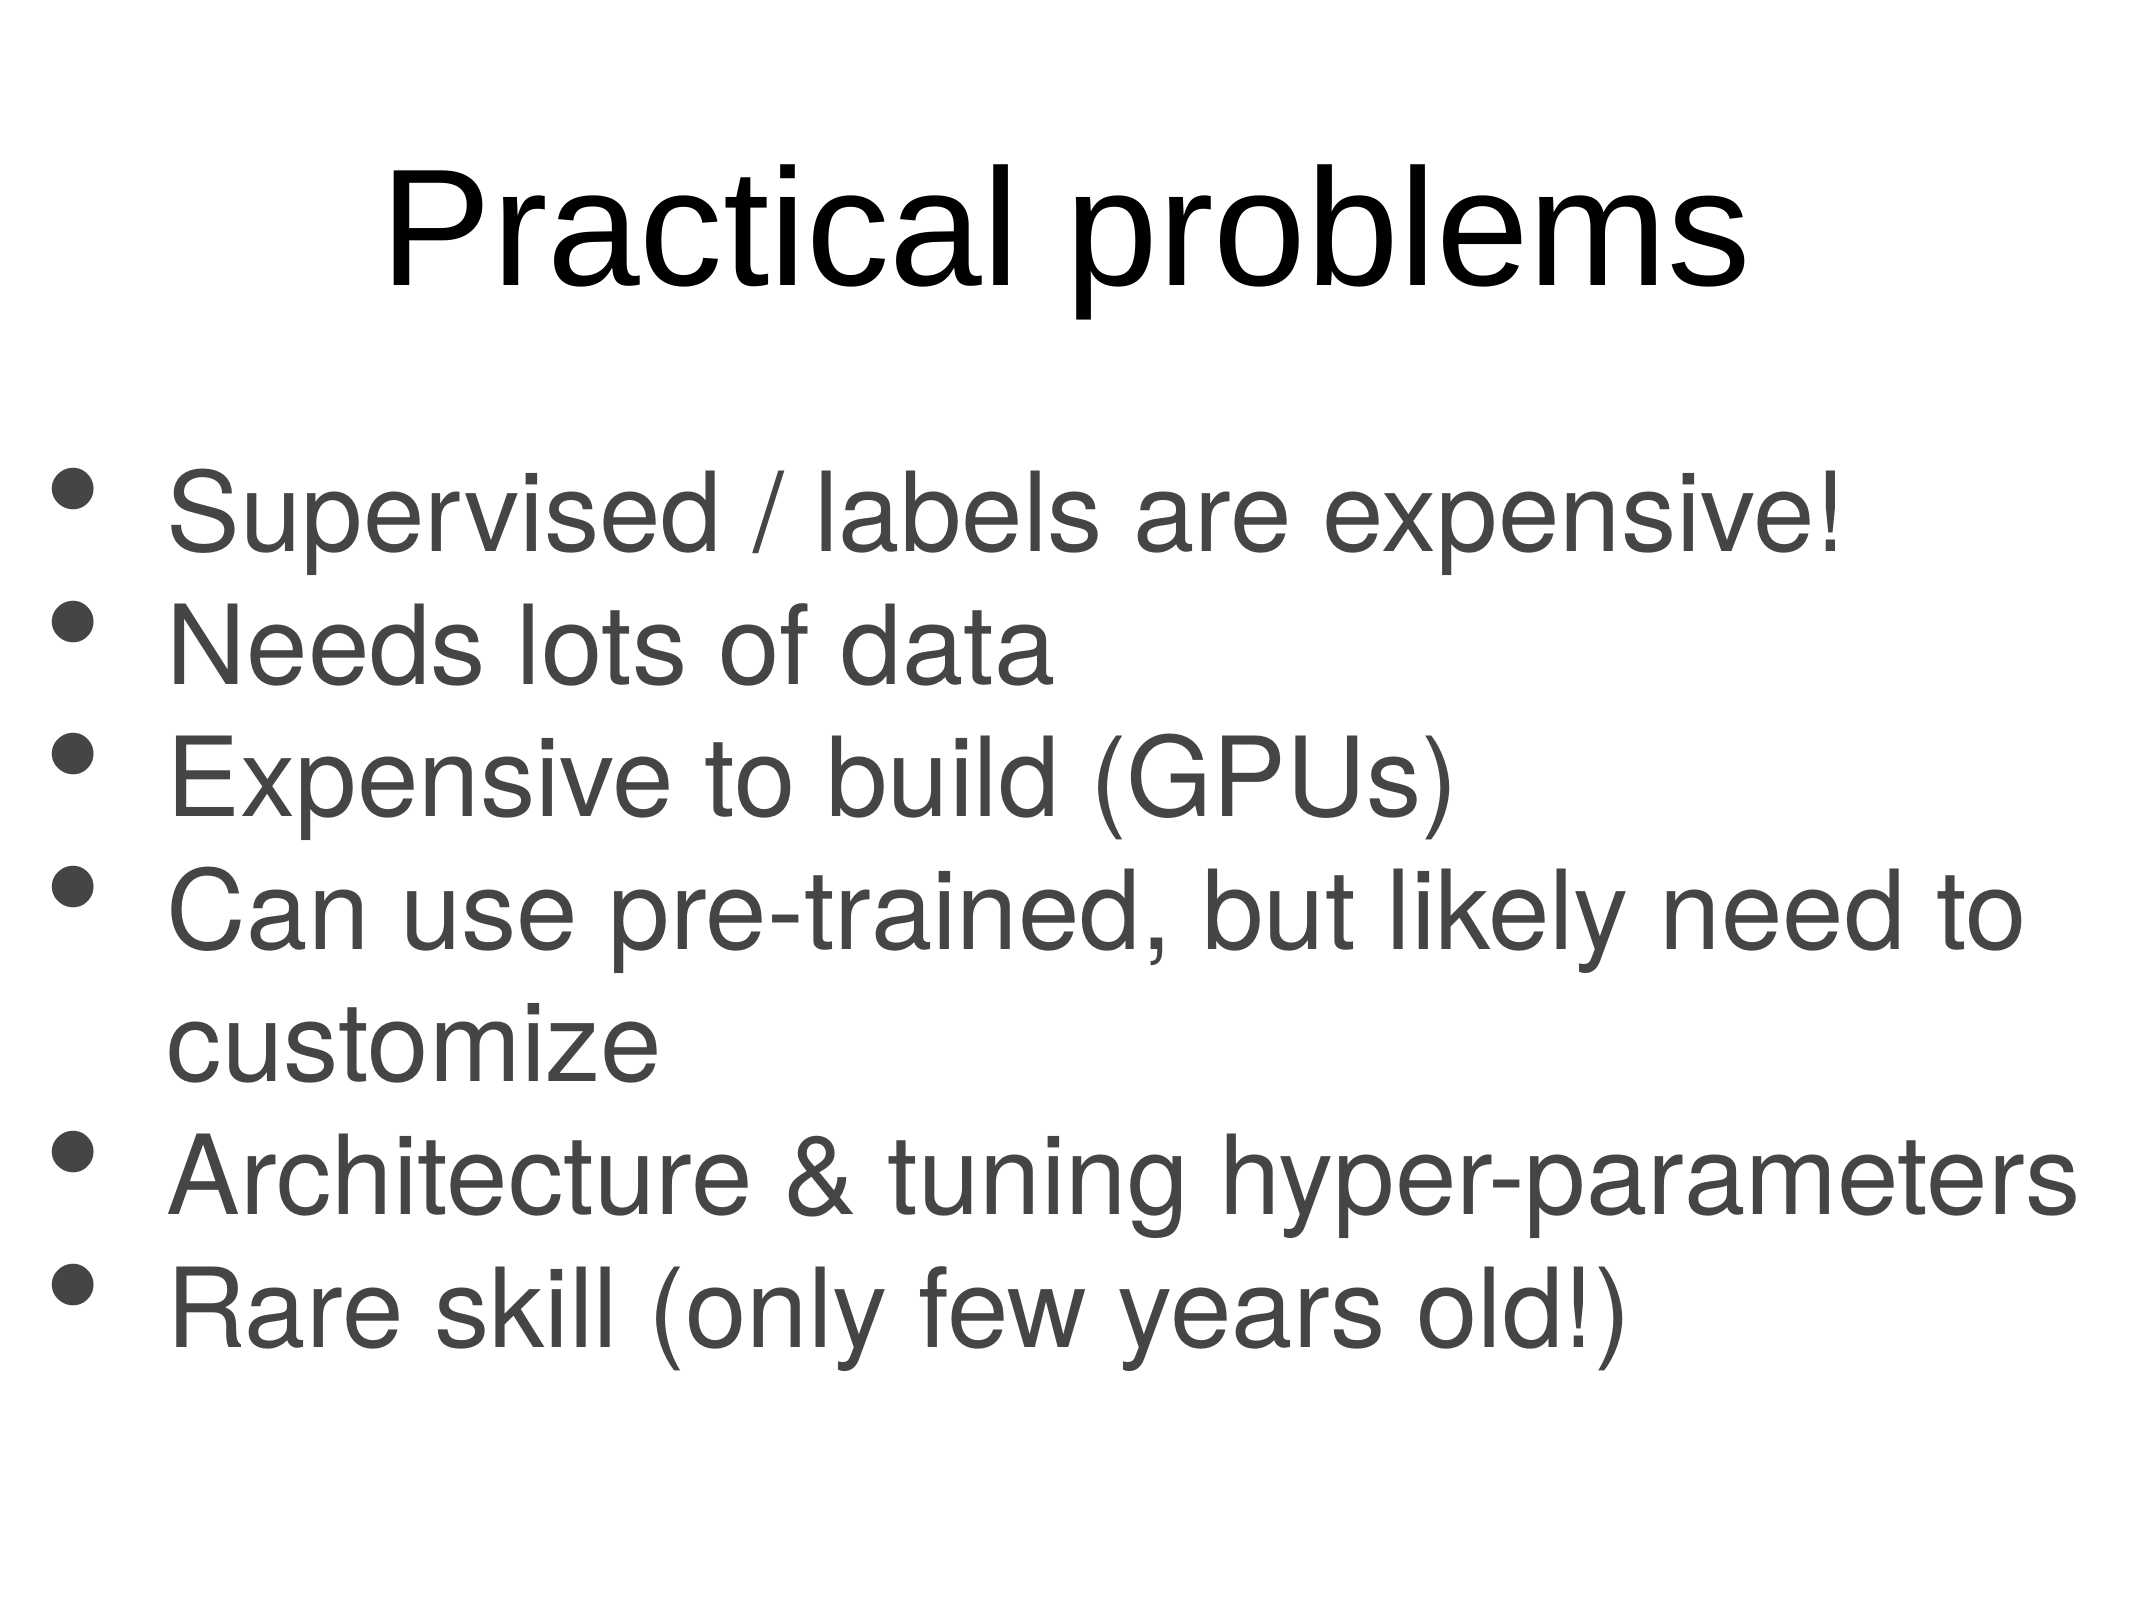

# Practical problems
Supervised / labels are expensive!
Needs lots of data
Expensive to build (GPUs)
Can use pre-trained, but likely need to customize
Architecture & tuning hyper-parameters
Rare skill (only few years old!)